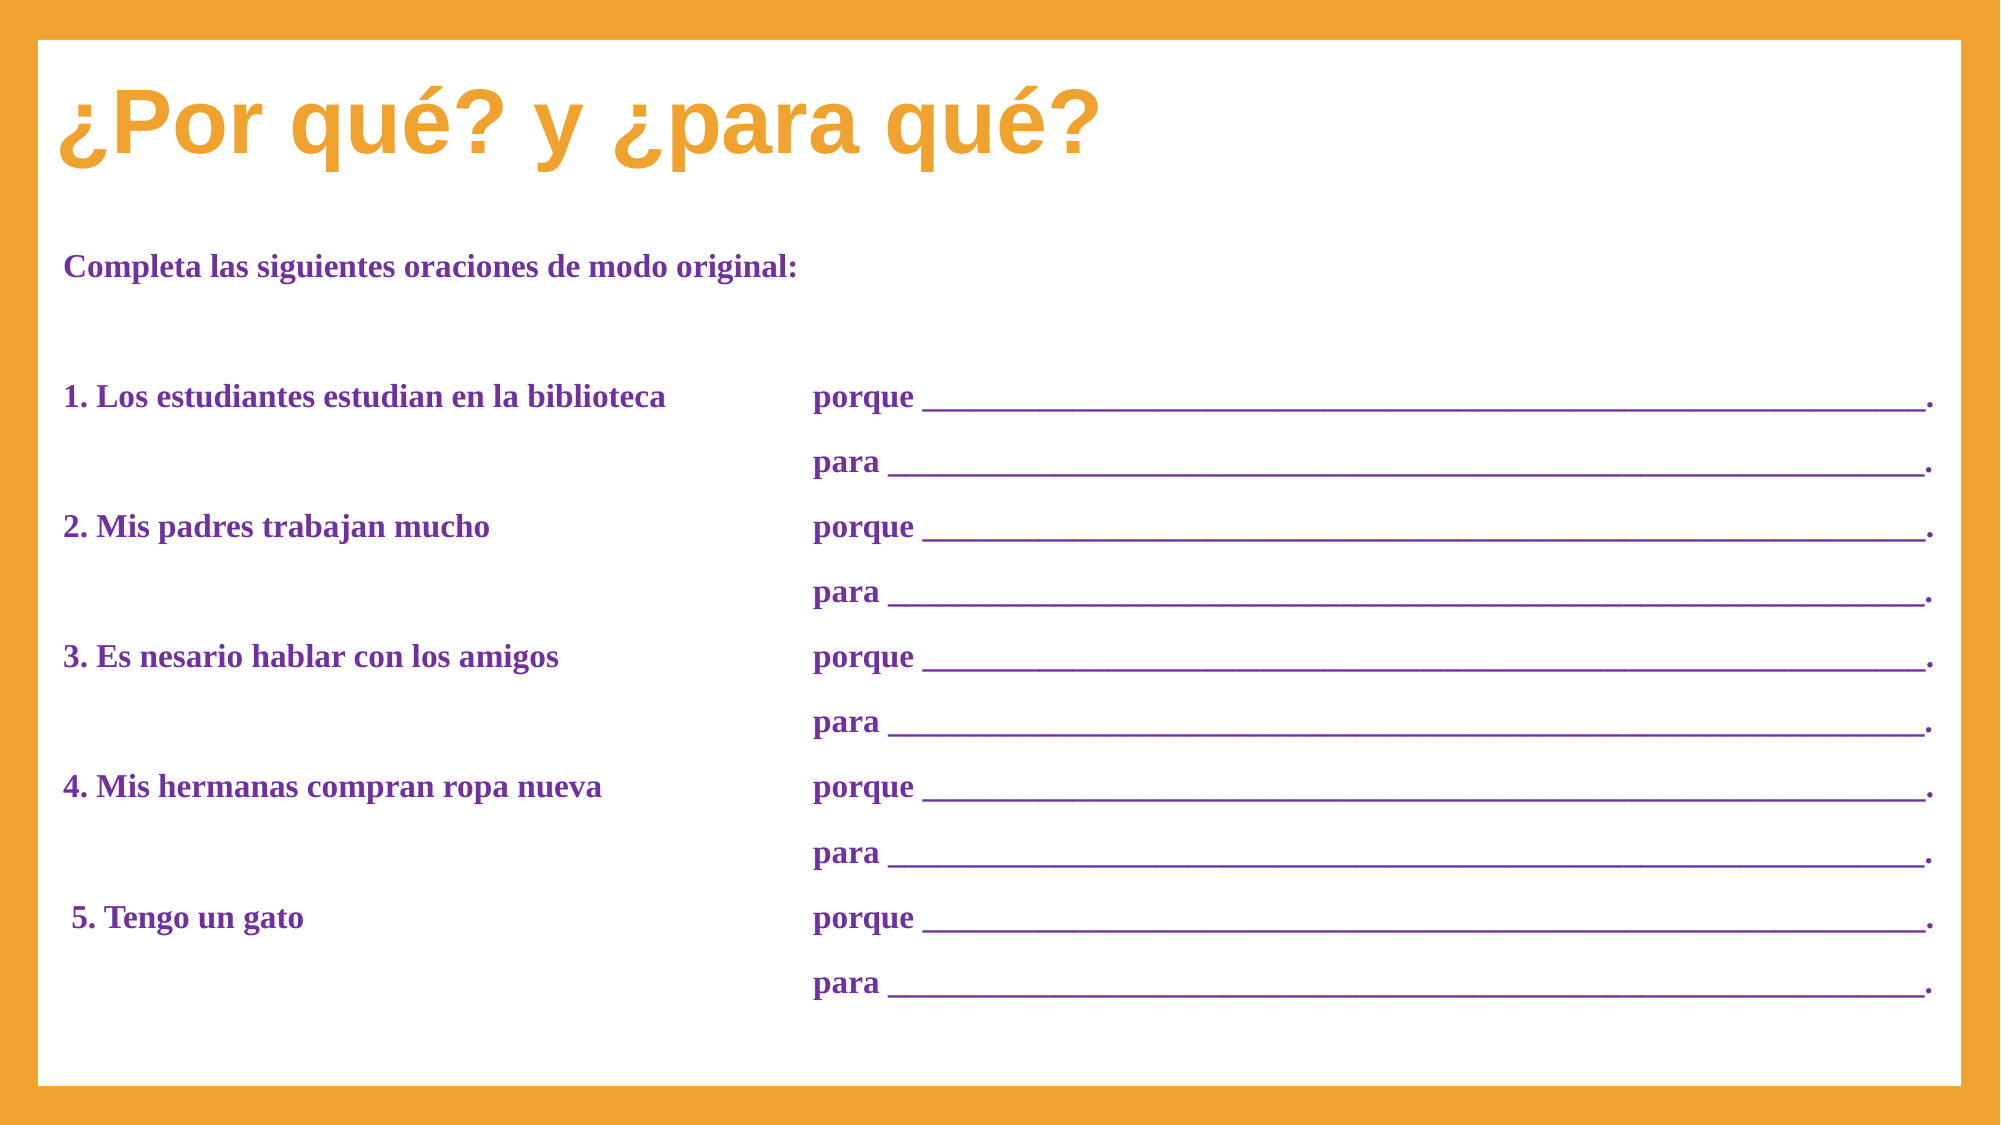

# ¿Por qué? y ¿para qué?

Completa las siguientes oraciones de modo original:

1. Los estudiantes estudian en la biblioteca	porque ____________________________________________________________.
					para ______________________________________________________________.
2. Mis padres trabajan mucho			porque ____________________________________________________________.
					para ______________________________________________________________.
3. Es nesario hablar con los amigos		porque ____________________________________________________________.
					para ______________________________________________________________.
4. Mis hermanas compran ropa nueva		porque ____________________________________________________________.
					para ______________________________________________________________.
 5. Tengo un gato				porque ____________________________________________________________.
					para ______________________________________________________________.